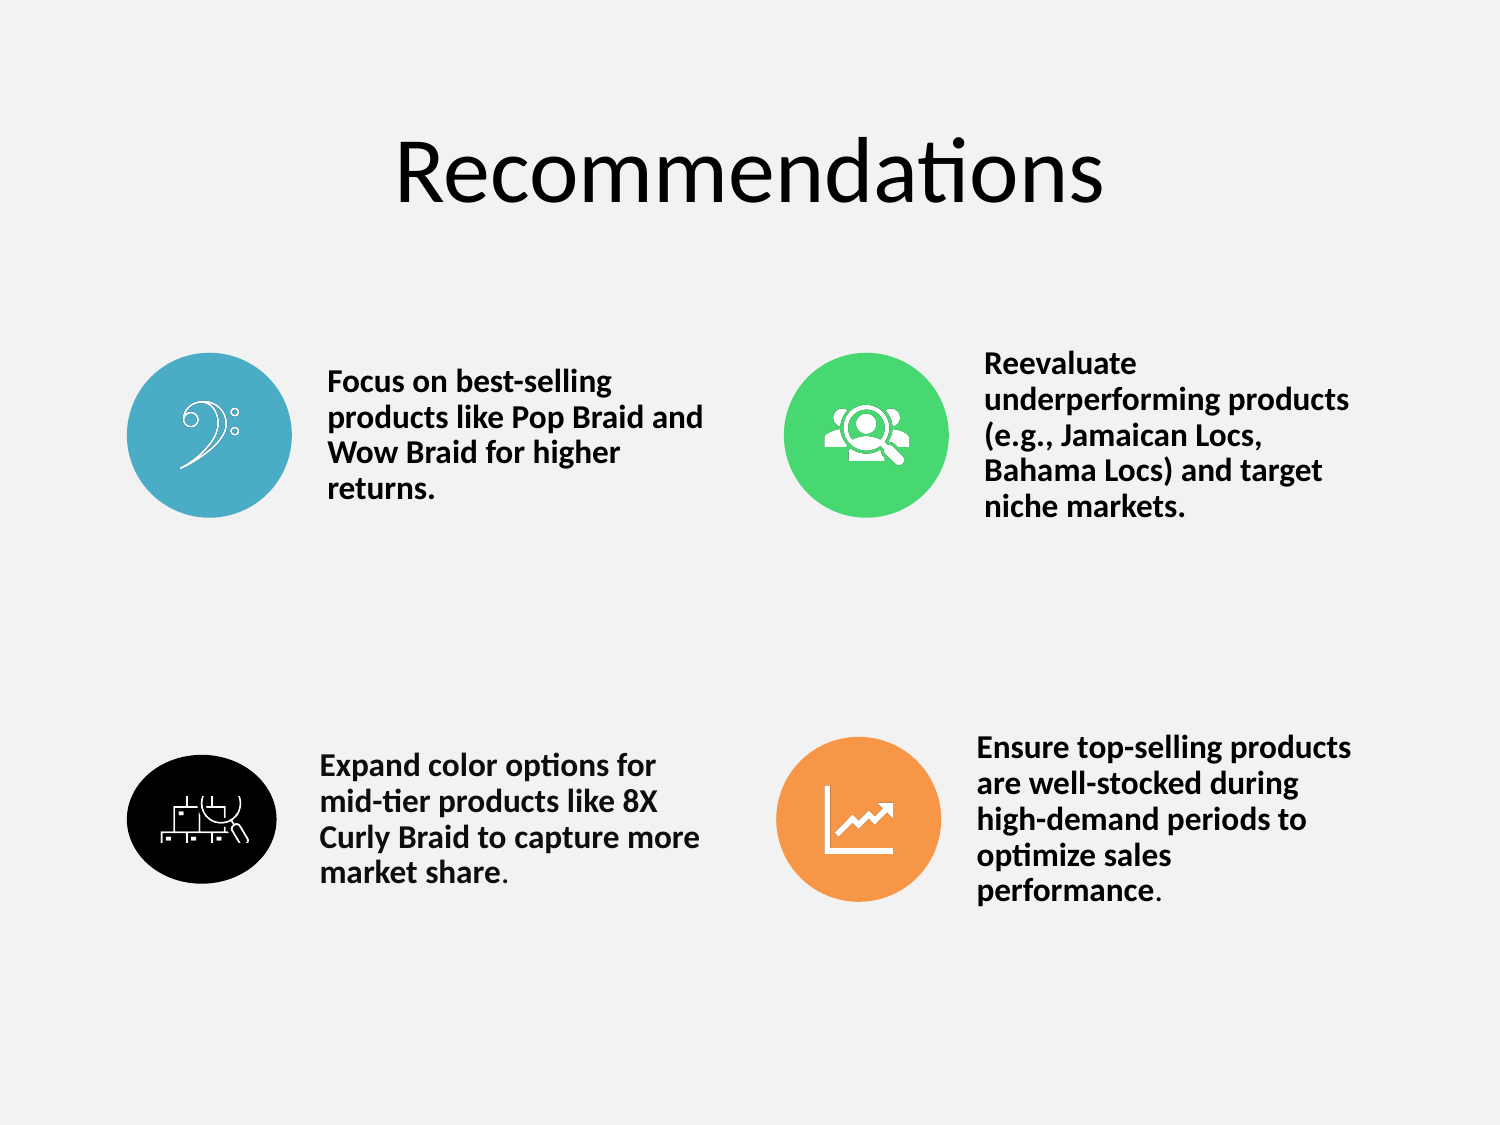

# Recommendations
Focus on best-selling products like Pop Braid and Wow Braid for higher returns.
Reevaluate underperforming products (e.g., Jamaican Locs, Bahama Locs) and target niche markets.
Expand color options for mid-tier products like 8X Curly Braid to capture more market share.
Ensure top-selling products are well-stocked during high-demand periods to optimize sales performance.